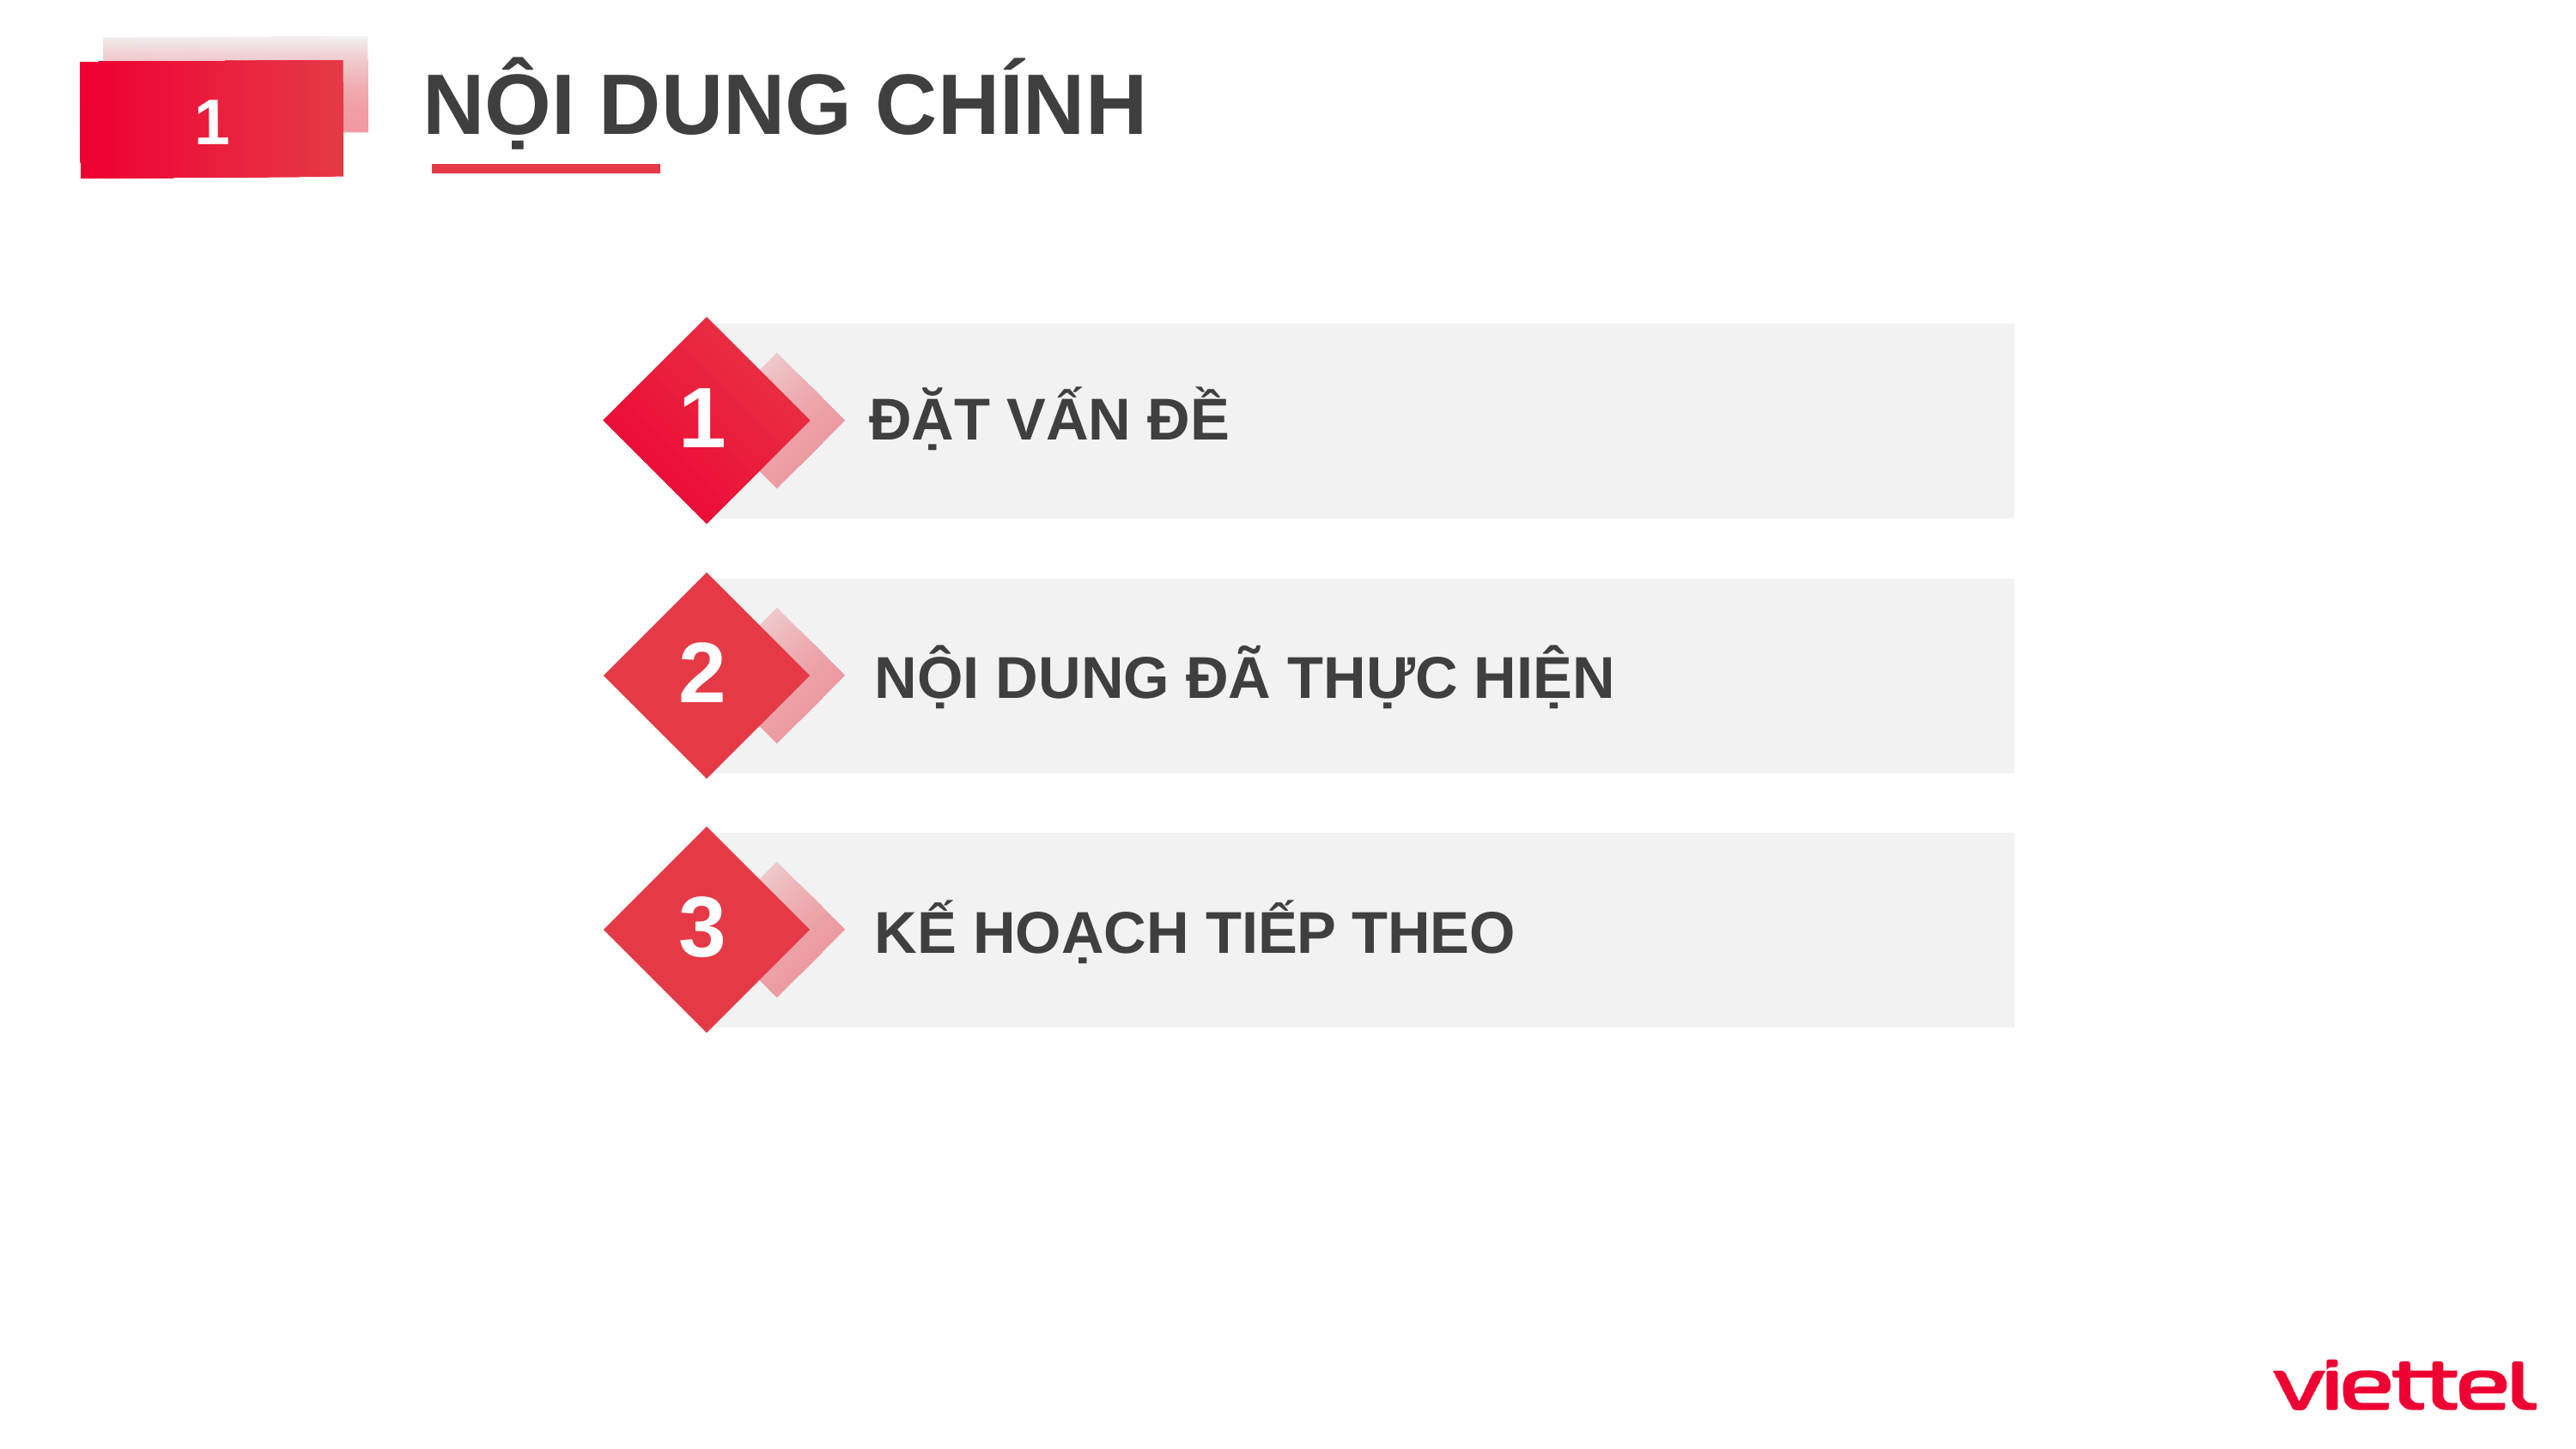

NỘI DUNG CHÍNH

1

1

ĐẶT VẤN ĐỀ

2

NỘI DUNG ĐÃ THỰC HIỆN

3

KẾ HOẠCH TIẾP THEO